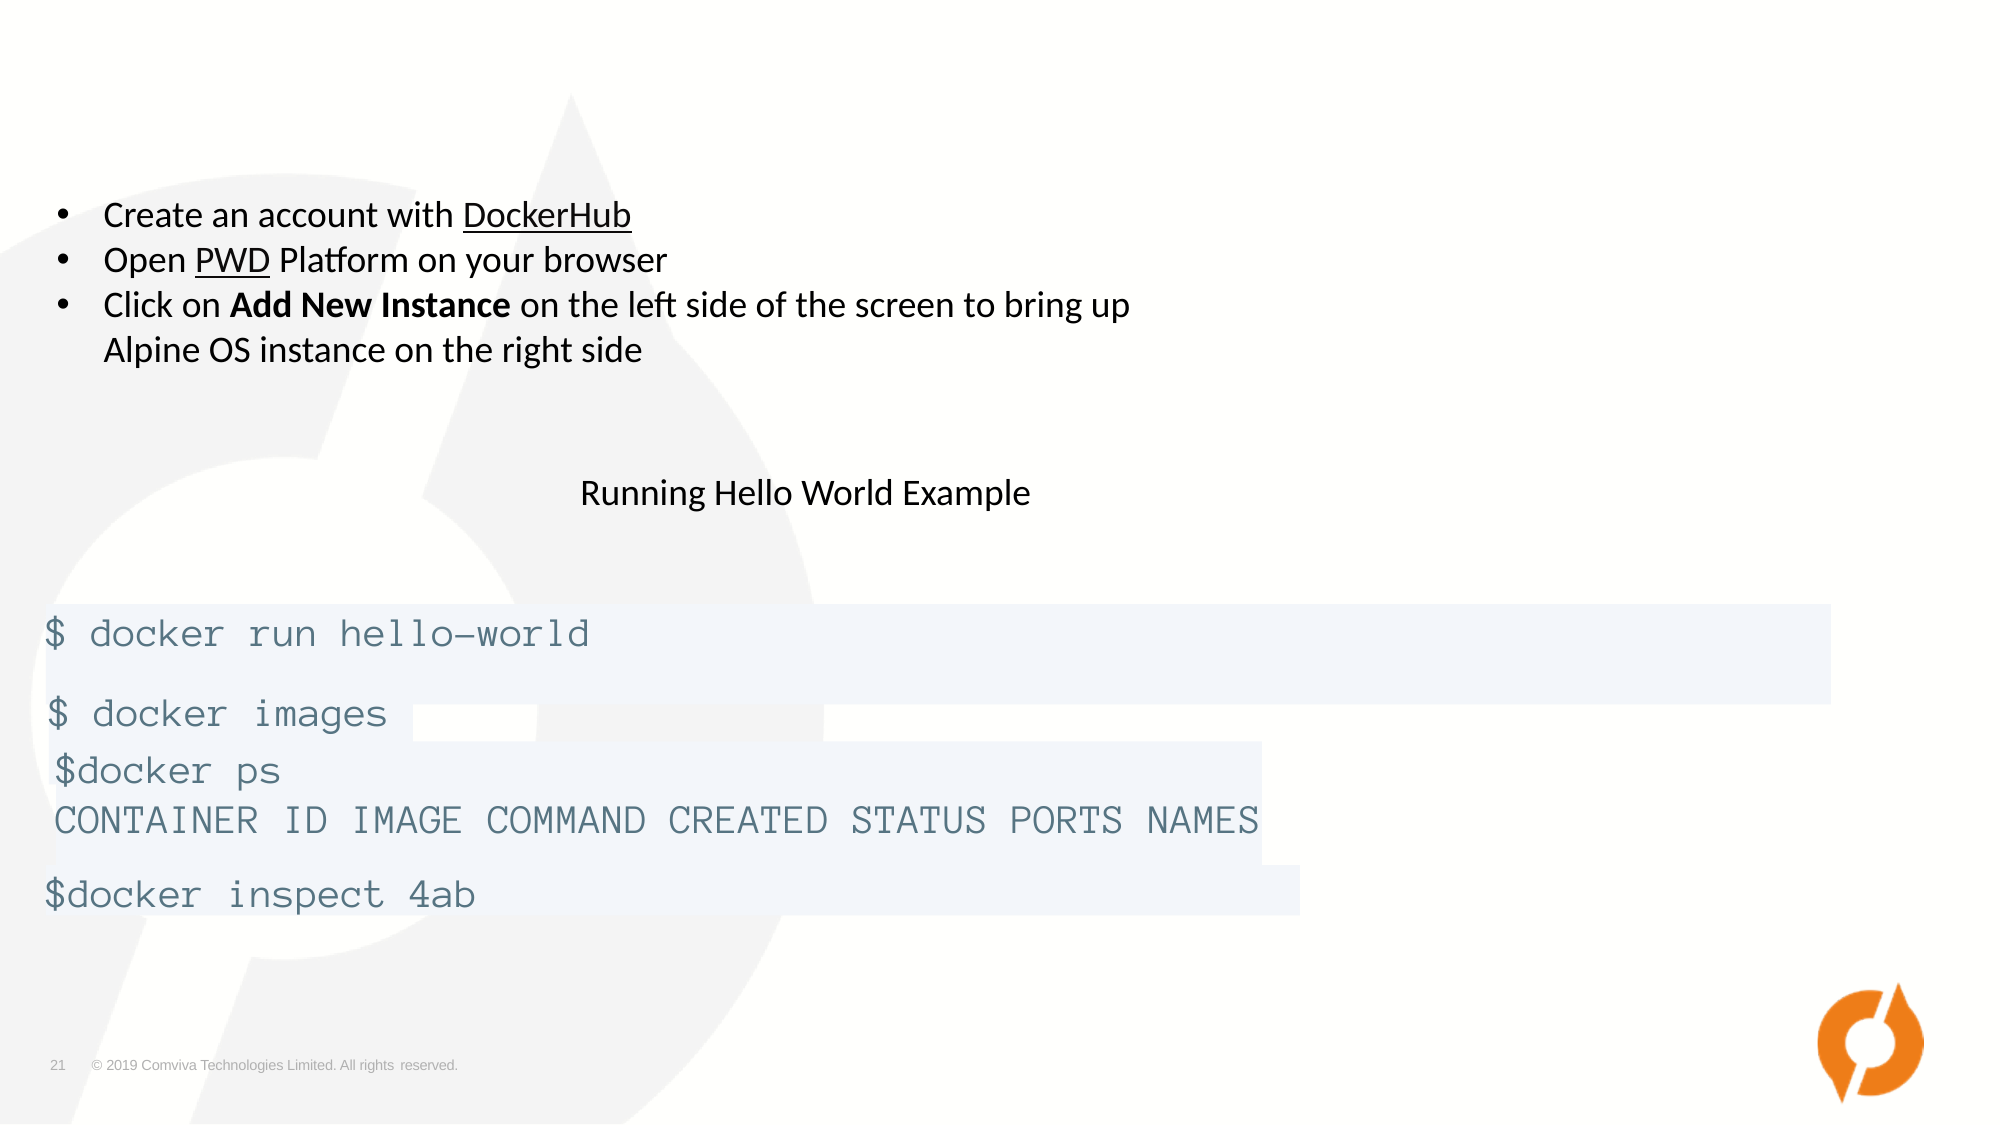

Create an account with DockerHub
Open PWD Platform on your browser
Click on Add New Instance on the left side of the screen to bring up Alpine OS instance on the right side
Running Hello World Example

$ docker run hello-world
$ docker images
$docker ps
CONTAINER ID IMAGE COMMAND CREATED STATUS PORTS NAMES

$docker inspect 4ab
21
© 2019 Comviva Technologies Limited. All rights reserved.